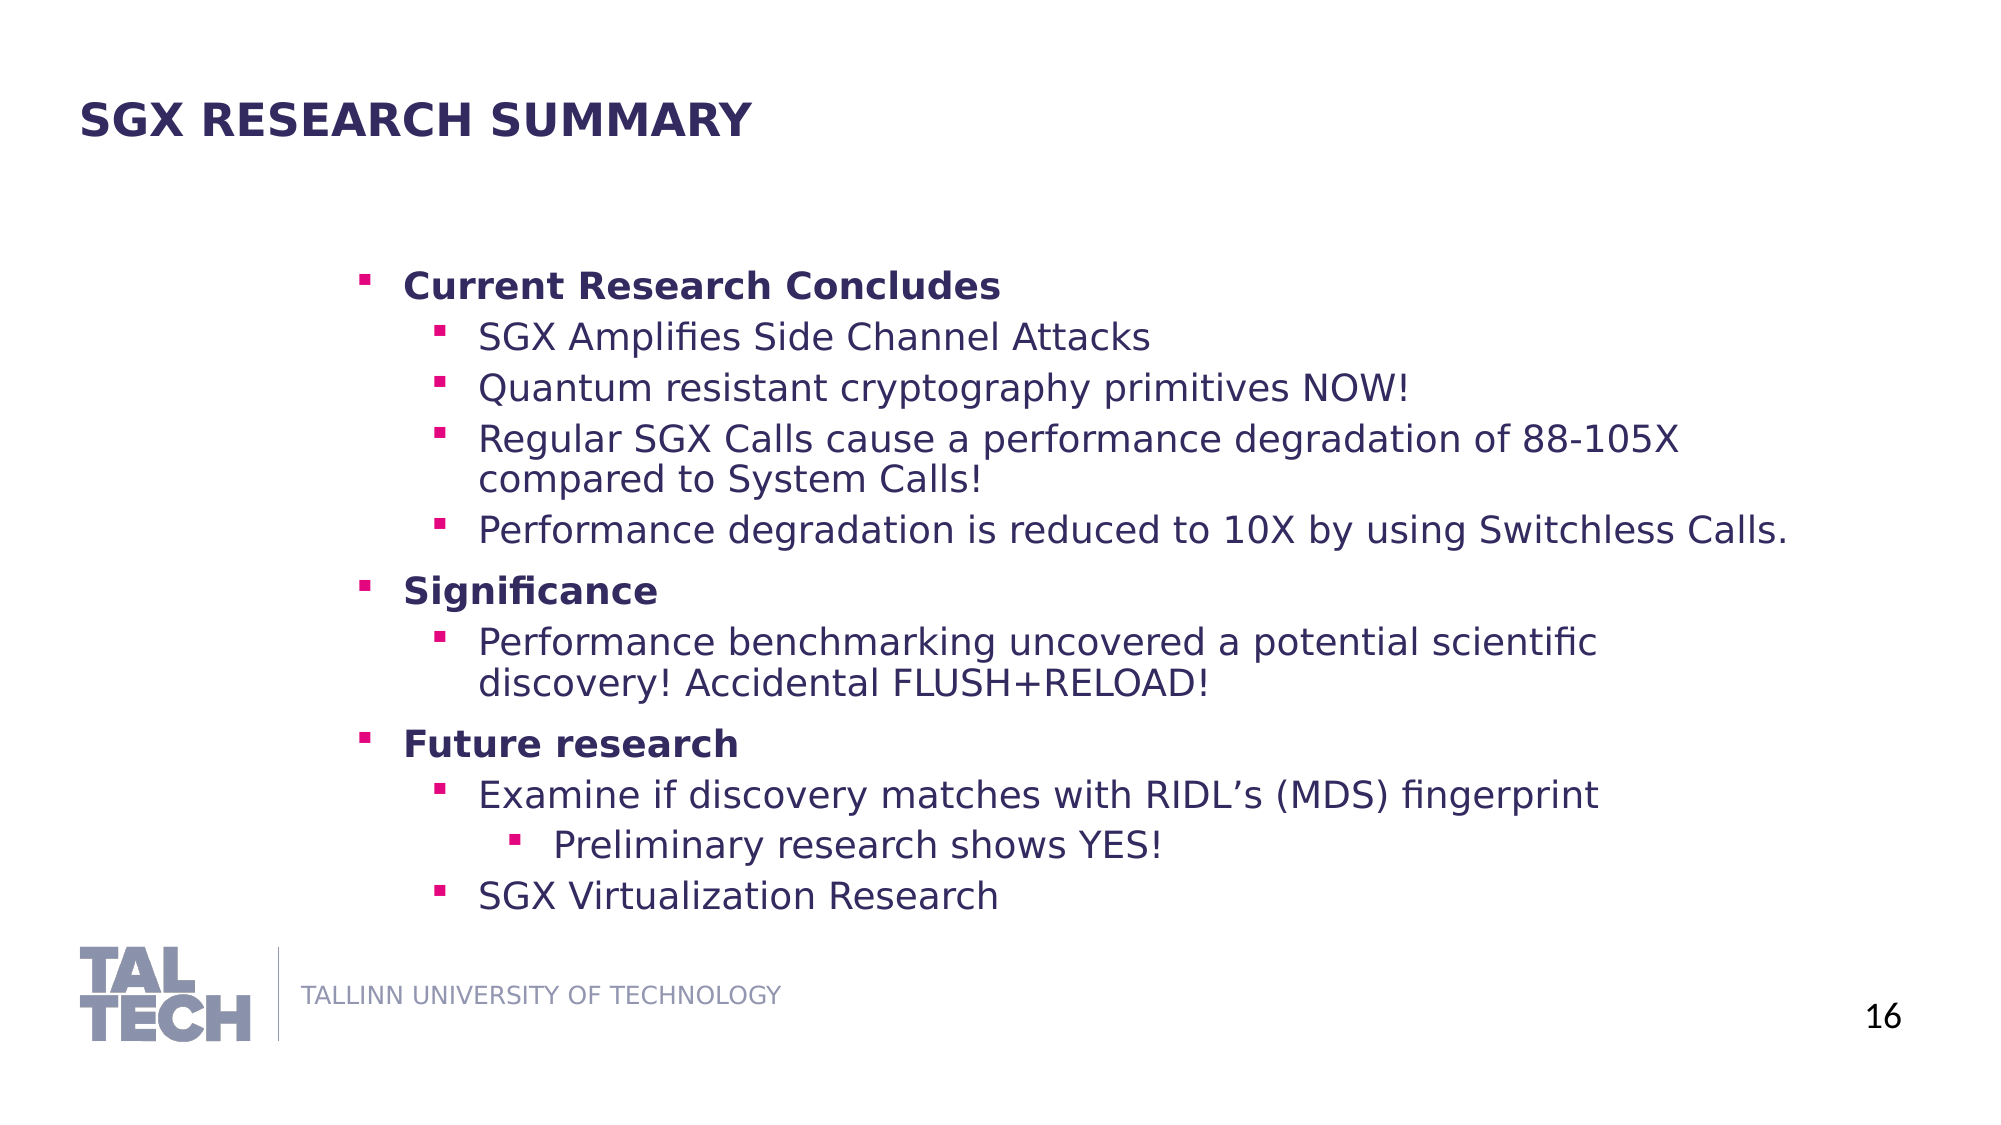

SGX Research summary

Current Research Concludes
SGX Amplifies Side Channel Attacks
Quantum resistant cryptography primitives NOW!
Regular SGX Calls cause a performance degradation of 88-105X compared to System Calls!
Performance degradation is reduced to 10X by using Switchless Calls.
Significance
Performance benchmarking uncovered a potential scientific discovery! Accidental FLUSH+RELOAD!
Future research
Examine if discovery matches with RIDL’s (MDS) fingerprint
Preliminary research shows YES!
SGX Virtualization Research
16